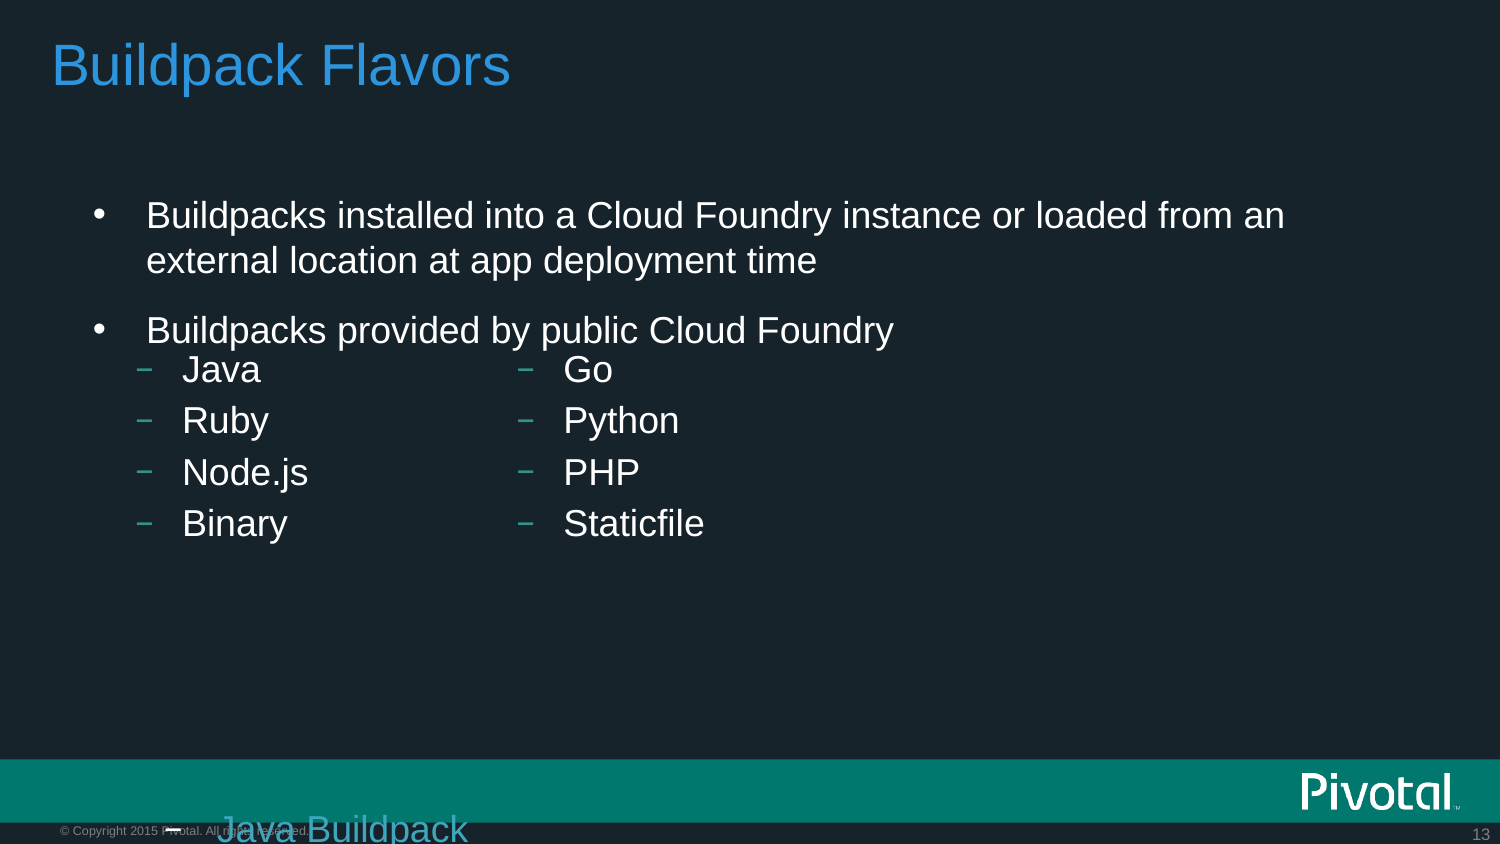

Buildpack Flavors
Buildpacks installed into a Cloud Foundry instance or loaded from an external location at app deployment time
Buildpacks provided by public Cloud Foundry

Java Buildpack
Cloud Foundry Community Buildpack
Write you own

Java
Ruby
Node.js
Binary
Go
Python
PHP
Staticfile